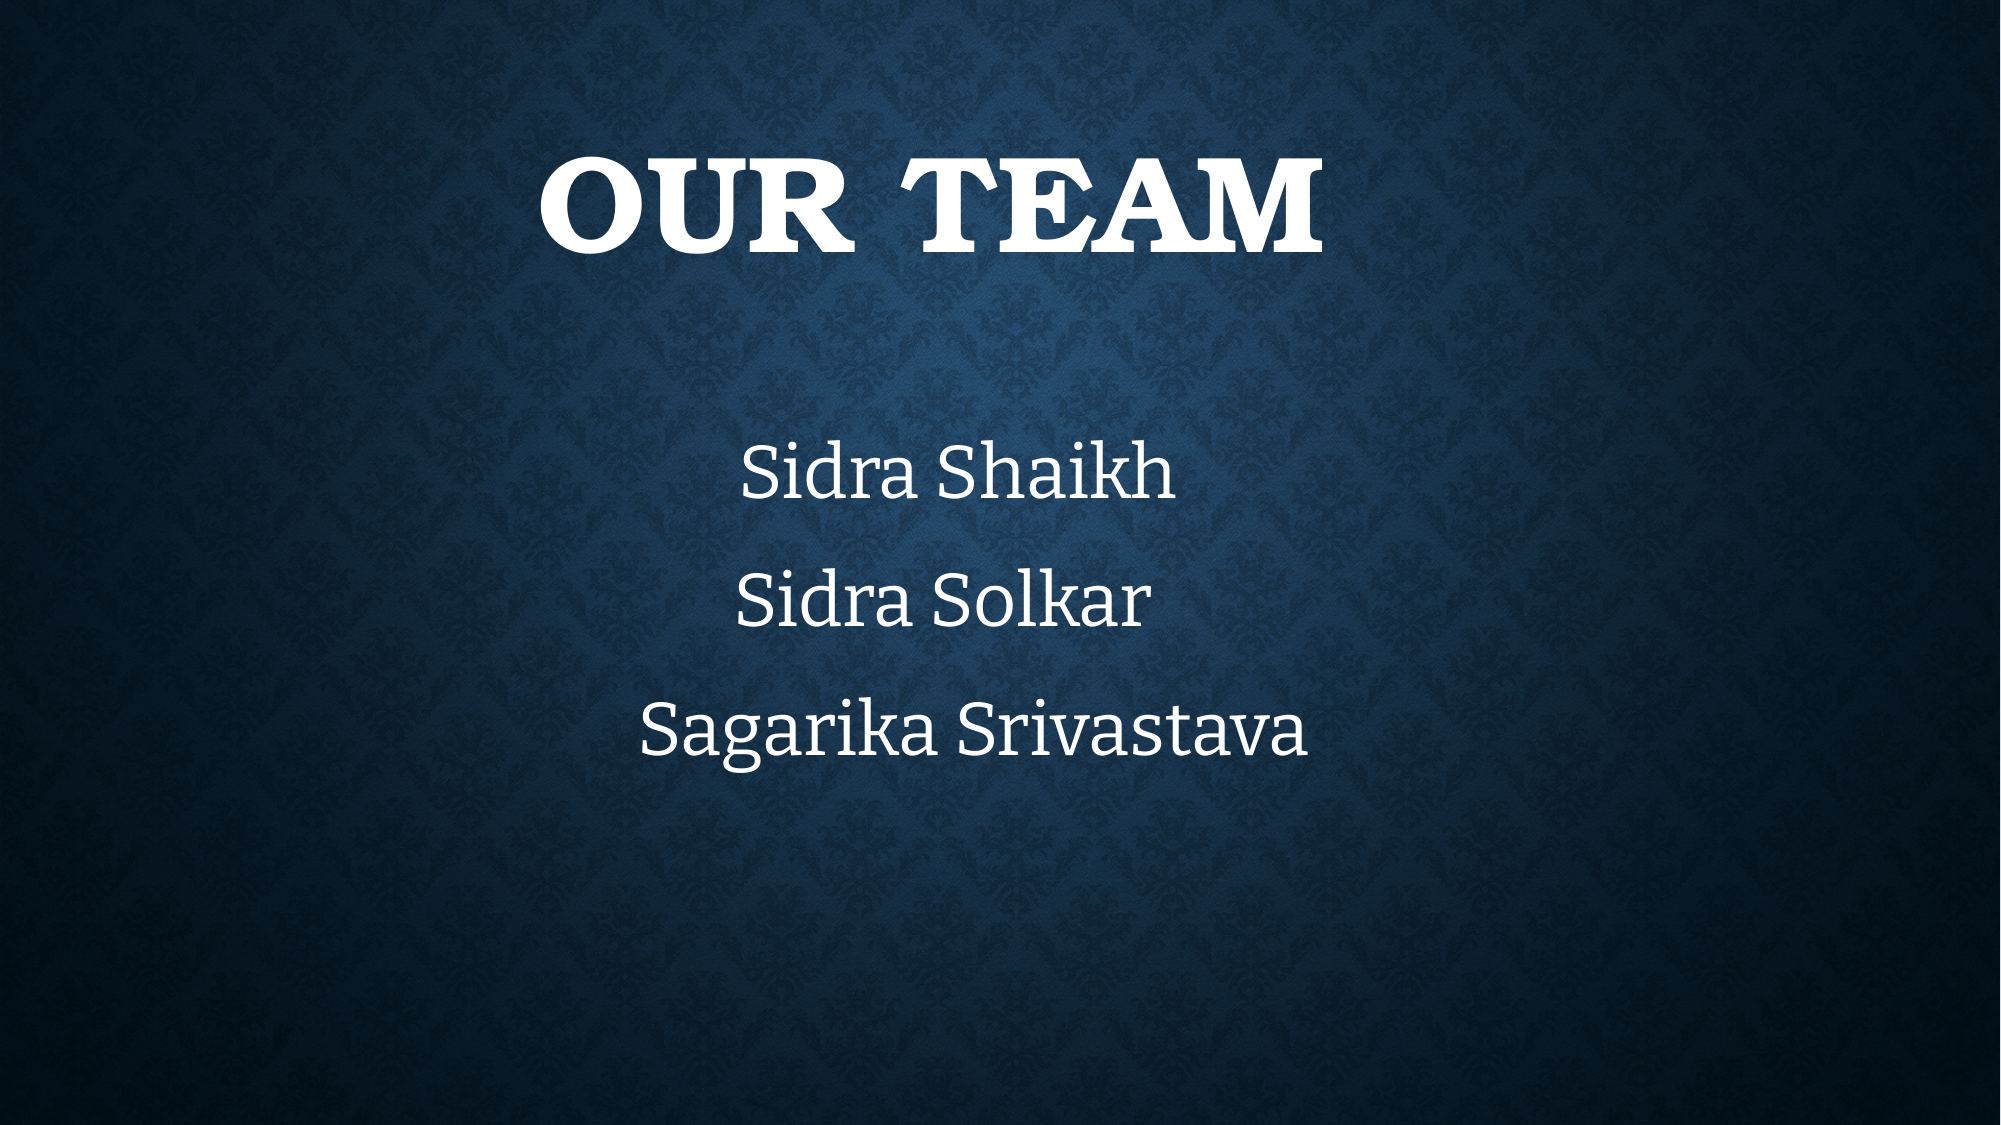

# our TEAM
Sidra Shaikh
Sidra Solkar
  Sagarika Srivastava